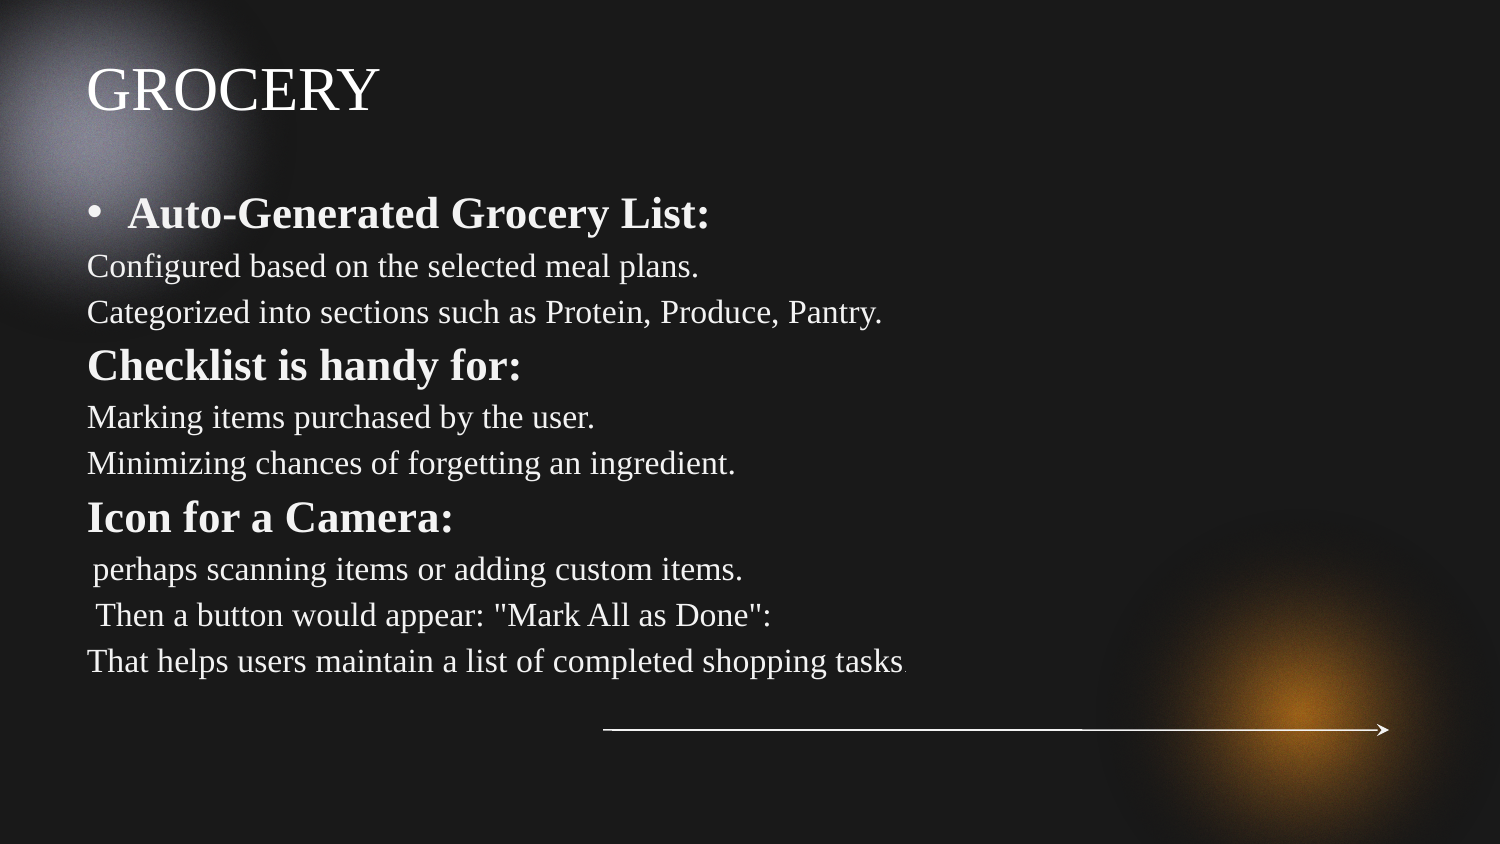

GROCERY
# Auto-Generated Grocery List:
Configured based on the selected meal plans.
Categorized into sections such as Protein, Produce, Pantry.
Checklist is handy for:
Marking items purchased by the user.
Minimizing chances of forgetting an ingredient.
Icon for a Camera:
 perhaps scanning items or adding custom items.
 Then a button would appear: "Mark All as Done":
That helps users maintain a list of completed shopping tasks.